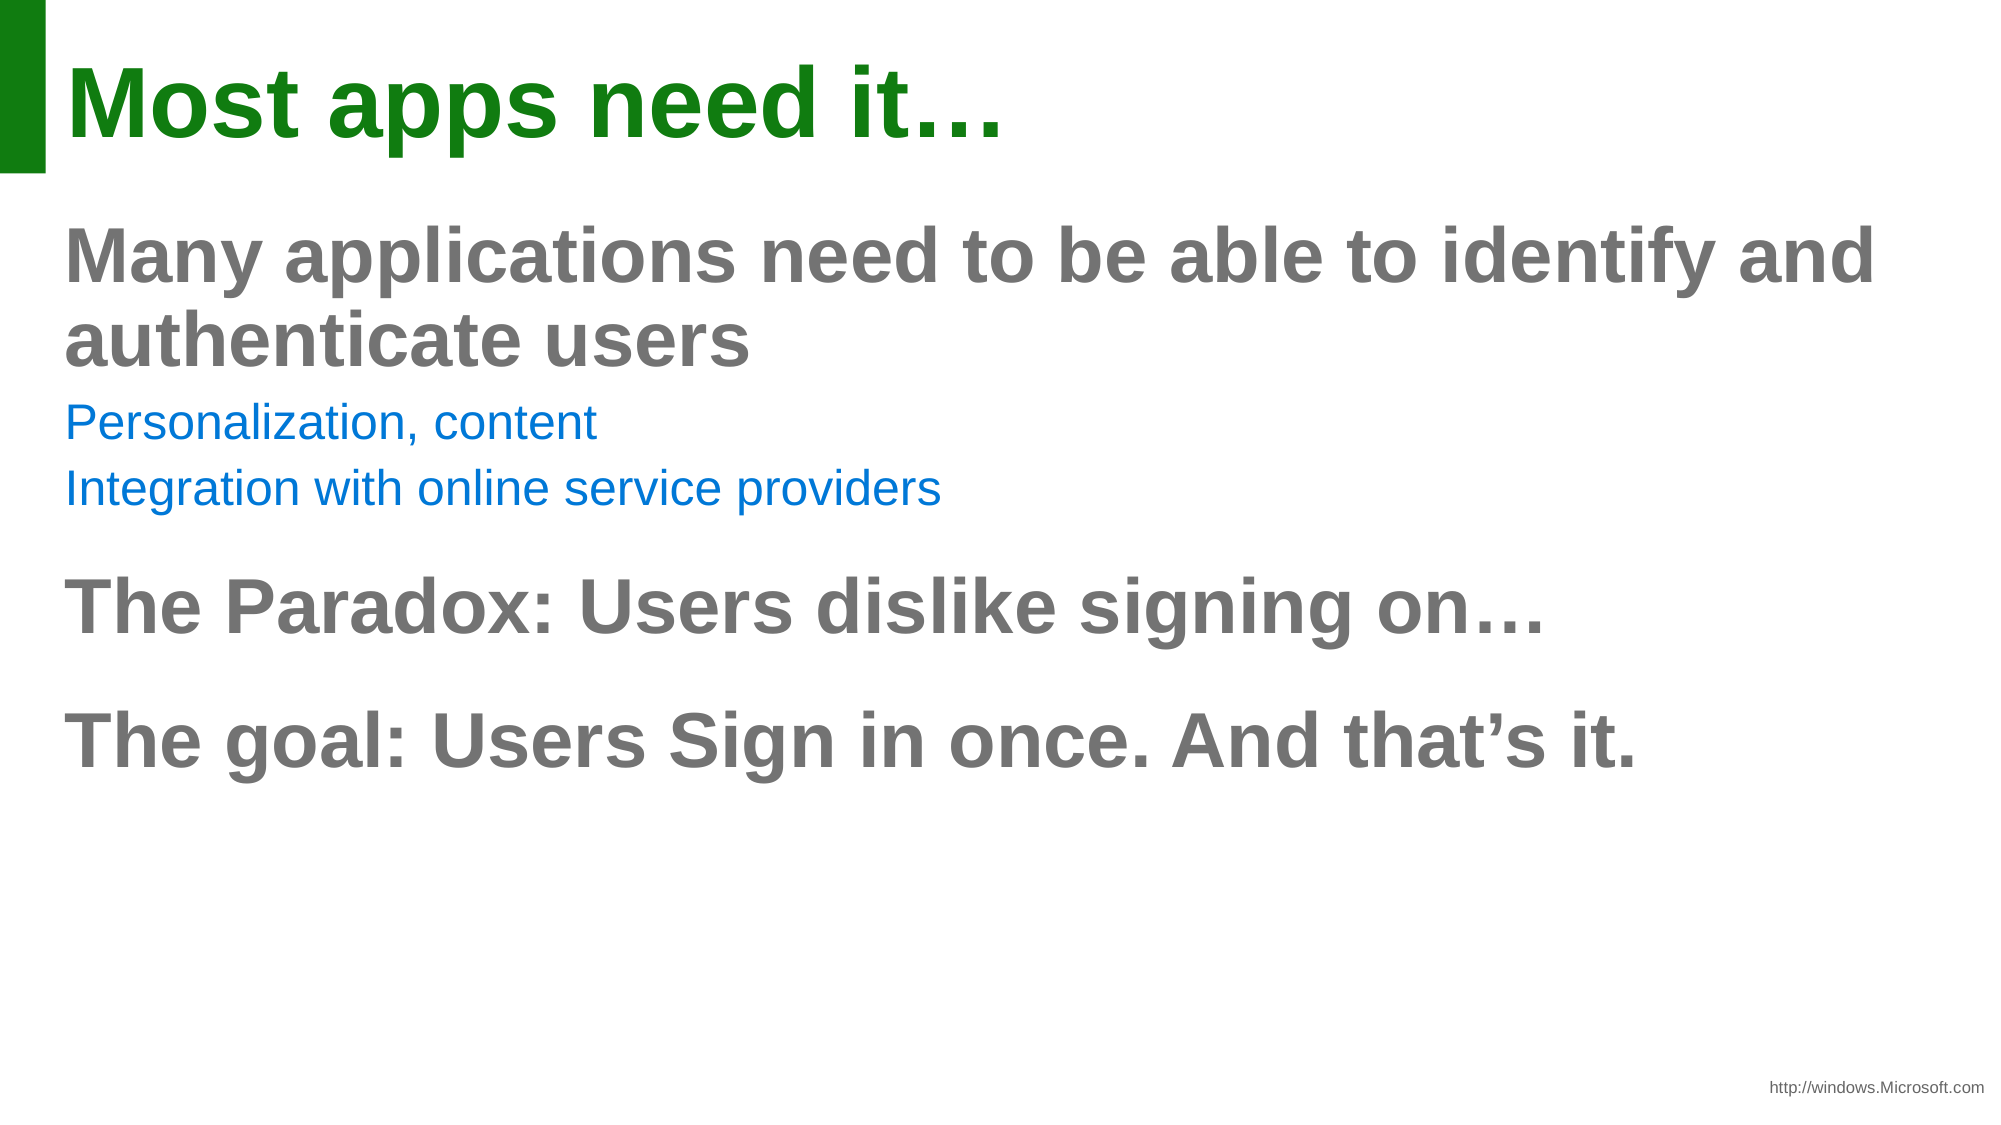

# Most apps need it…
Many applications need to be able to identify and authenticate users
Personalization, content
Integration with online service providers
The Paradox: Users dislike signing on…
The goal: Users Sign in once. And that’s it.